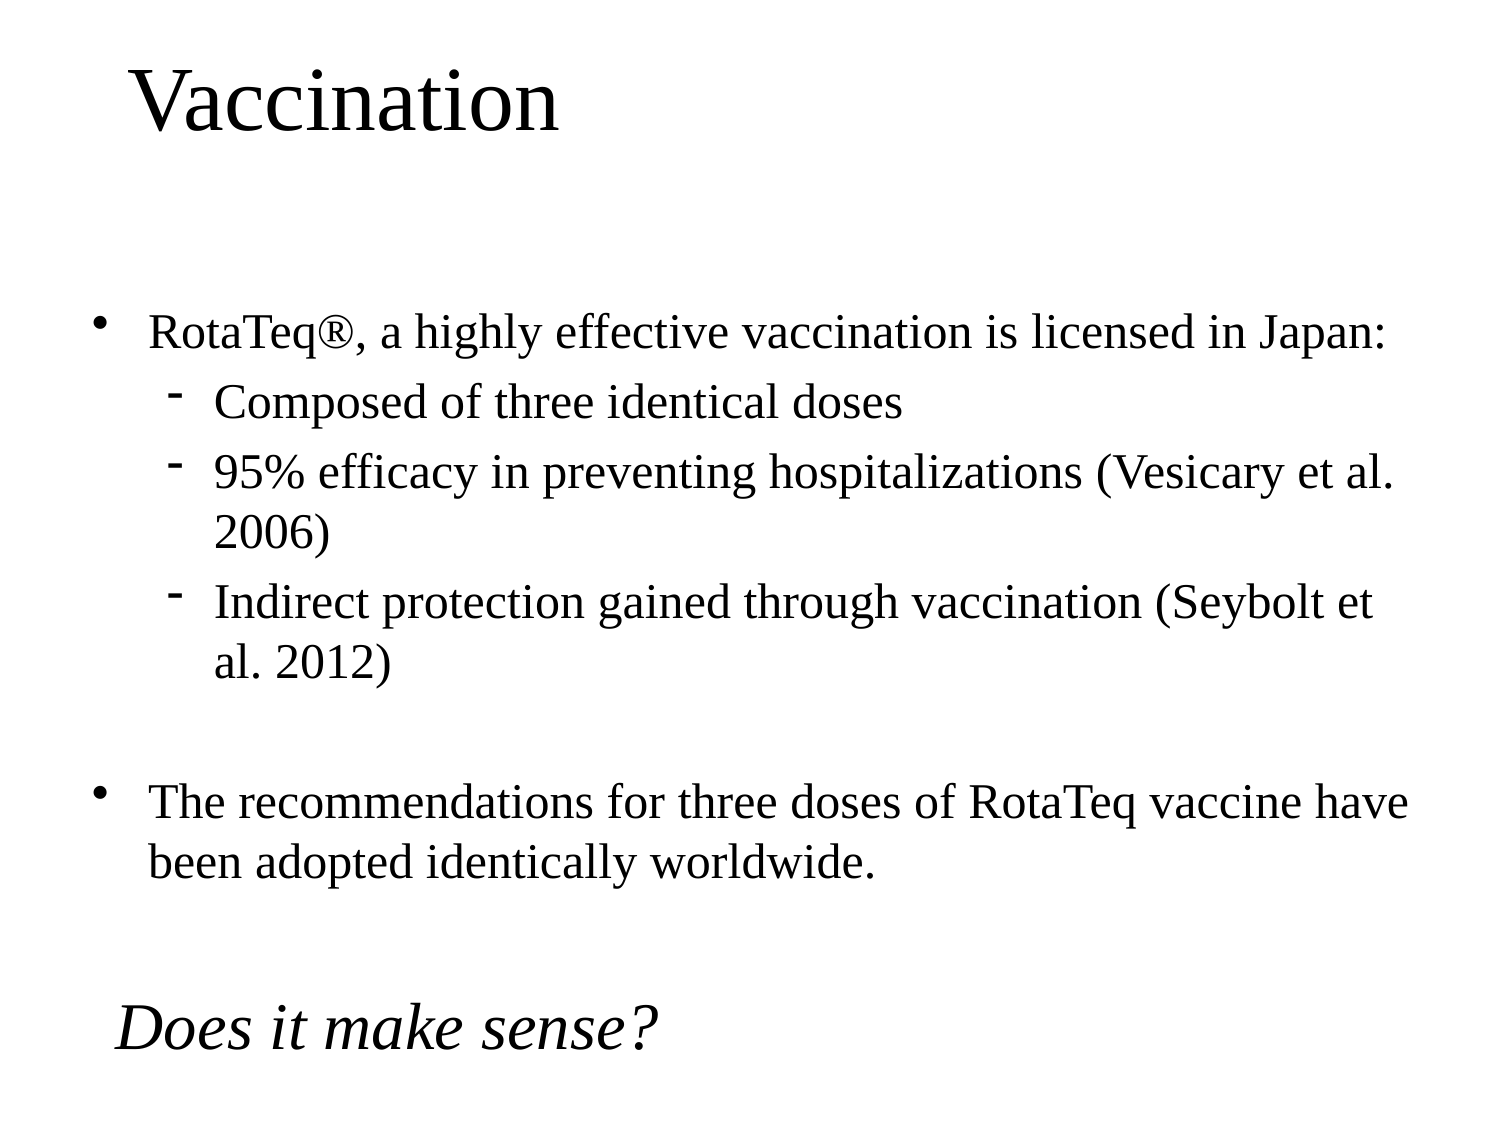

# Vaccination
RotaTeq®, a highly effective vaccination is licensed in Japan:
Composed of three identical doses
95% efficacy in preventing hospitalizations (Vesicary et al. 2006)
Indirect protection gained through vaccination (Seybolt et al. 2012)

The recommendations for three doses of RotaTeq vaccine have been adopted identically worldwide.

Does it make sense?